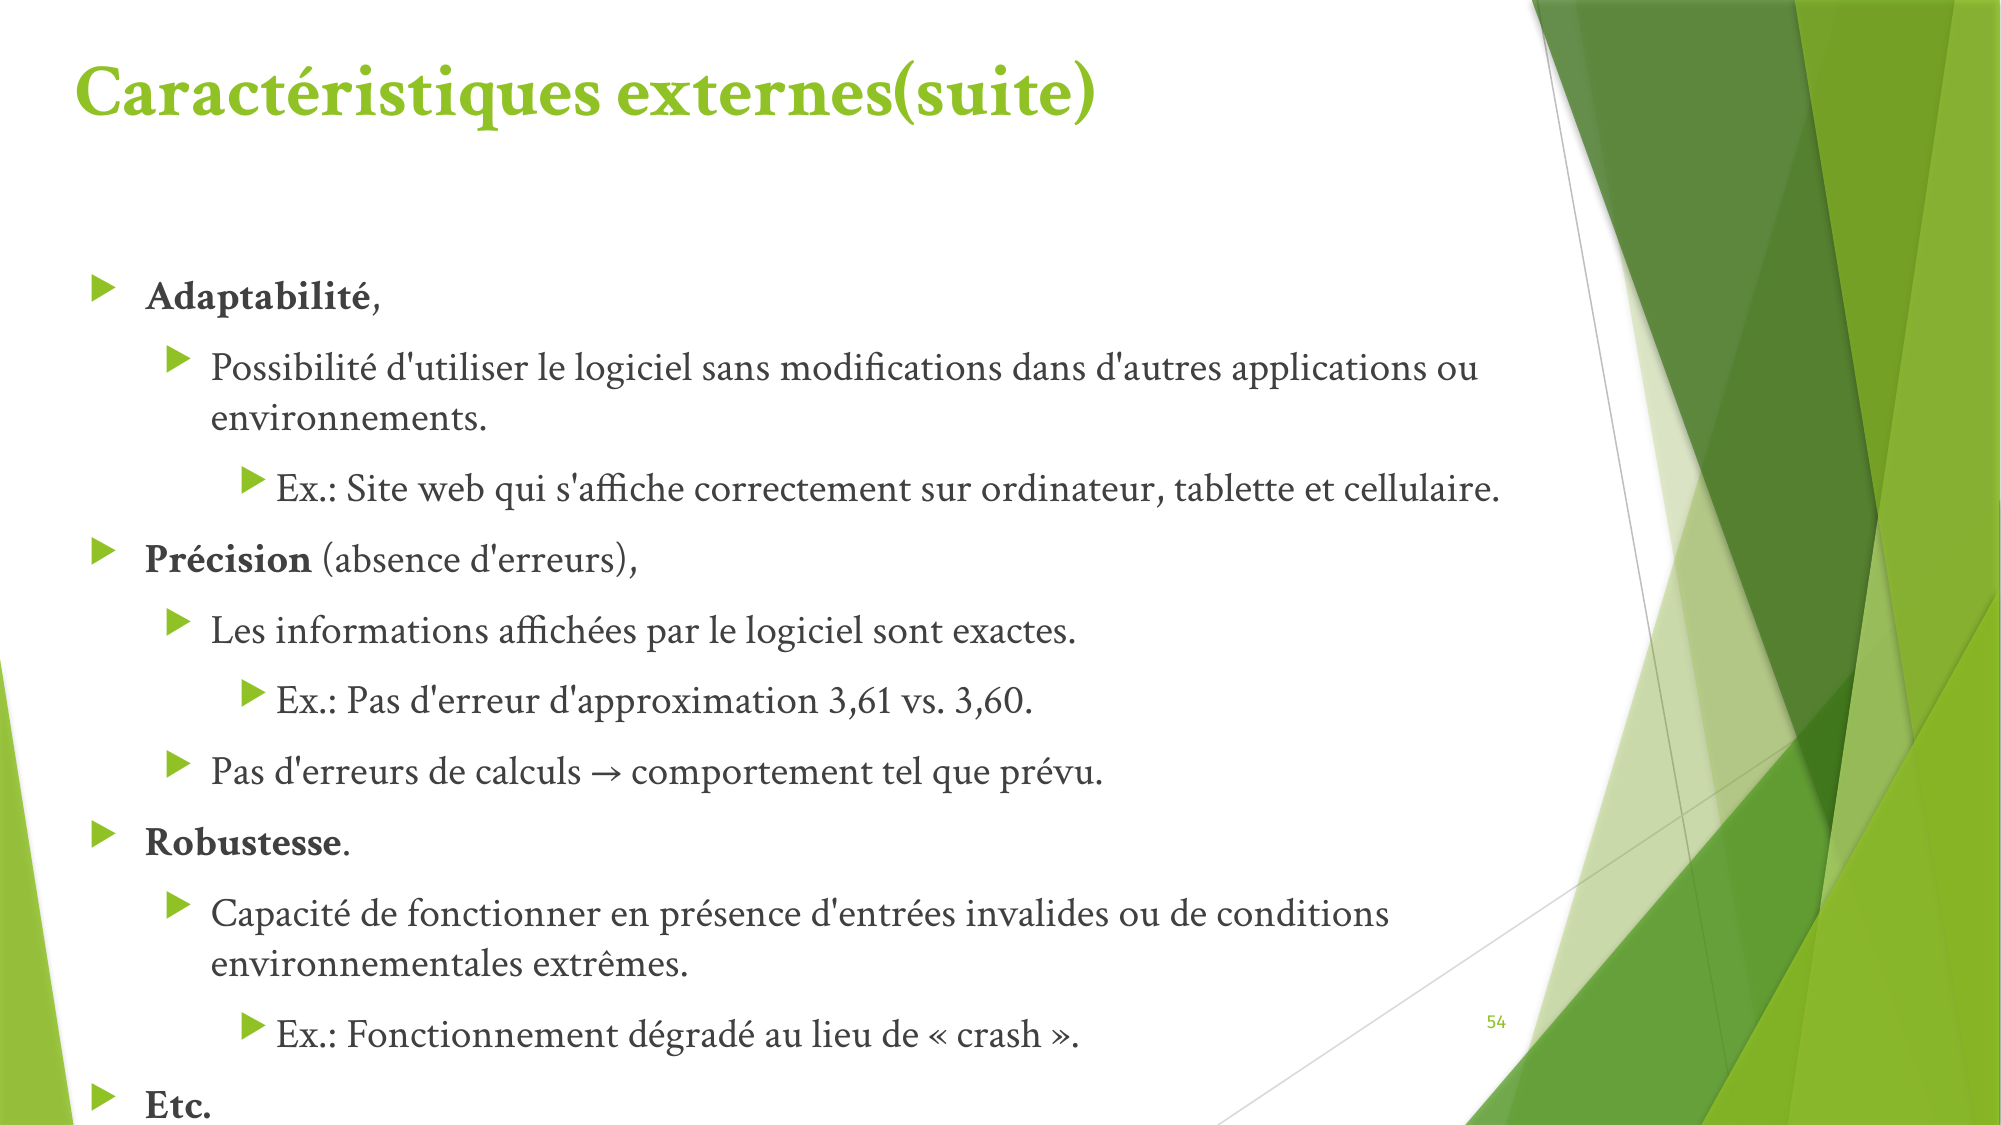

# Caractéristiques externes(suite)
Adaptabilité,
Possibilité d'utiliser le logiciel sans modifications dans d'autres applications ou environnements.
Ex.: Site web qui s'affiche correctement sur ordinateur, tablette et cellulaire.
Précision (absence d'erreurs),
Les informations affichées par le logiciel sont exactes.
Ex.: Pas d'erreur d'approximation 3,61 vs. 3,60.
Pas d'erreurs de calculs → comportement tel que prévu.
Robustesse.
Capacité de fonctionner en présence d'entrées invalides ou de conditions environnementales extrêmes.
Ex.: Fonctionnement dégradé au lieu de « crash ».
Etc.

54